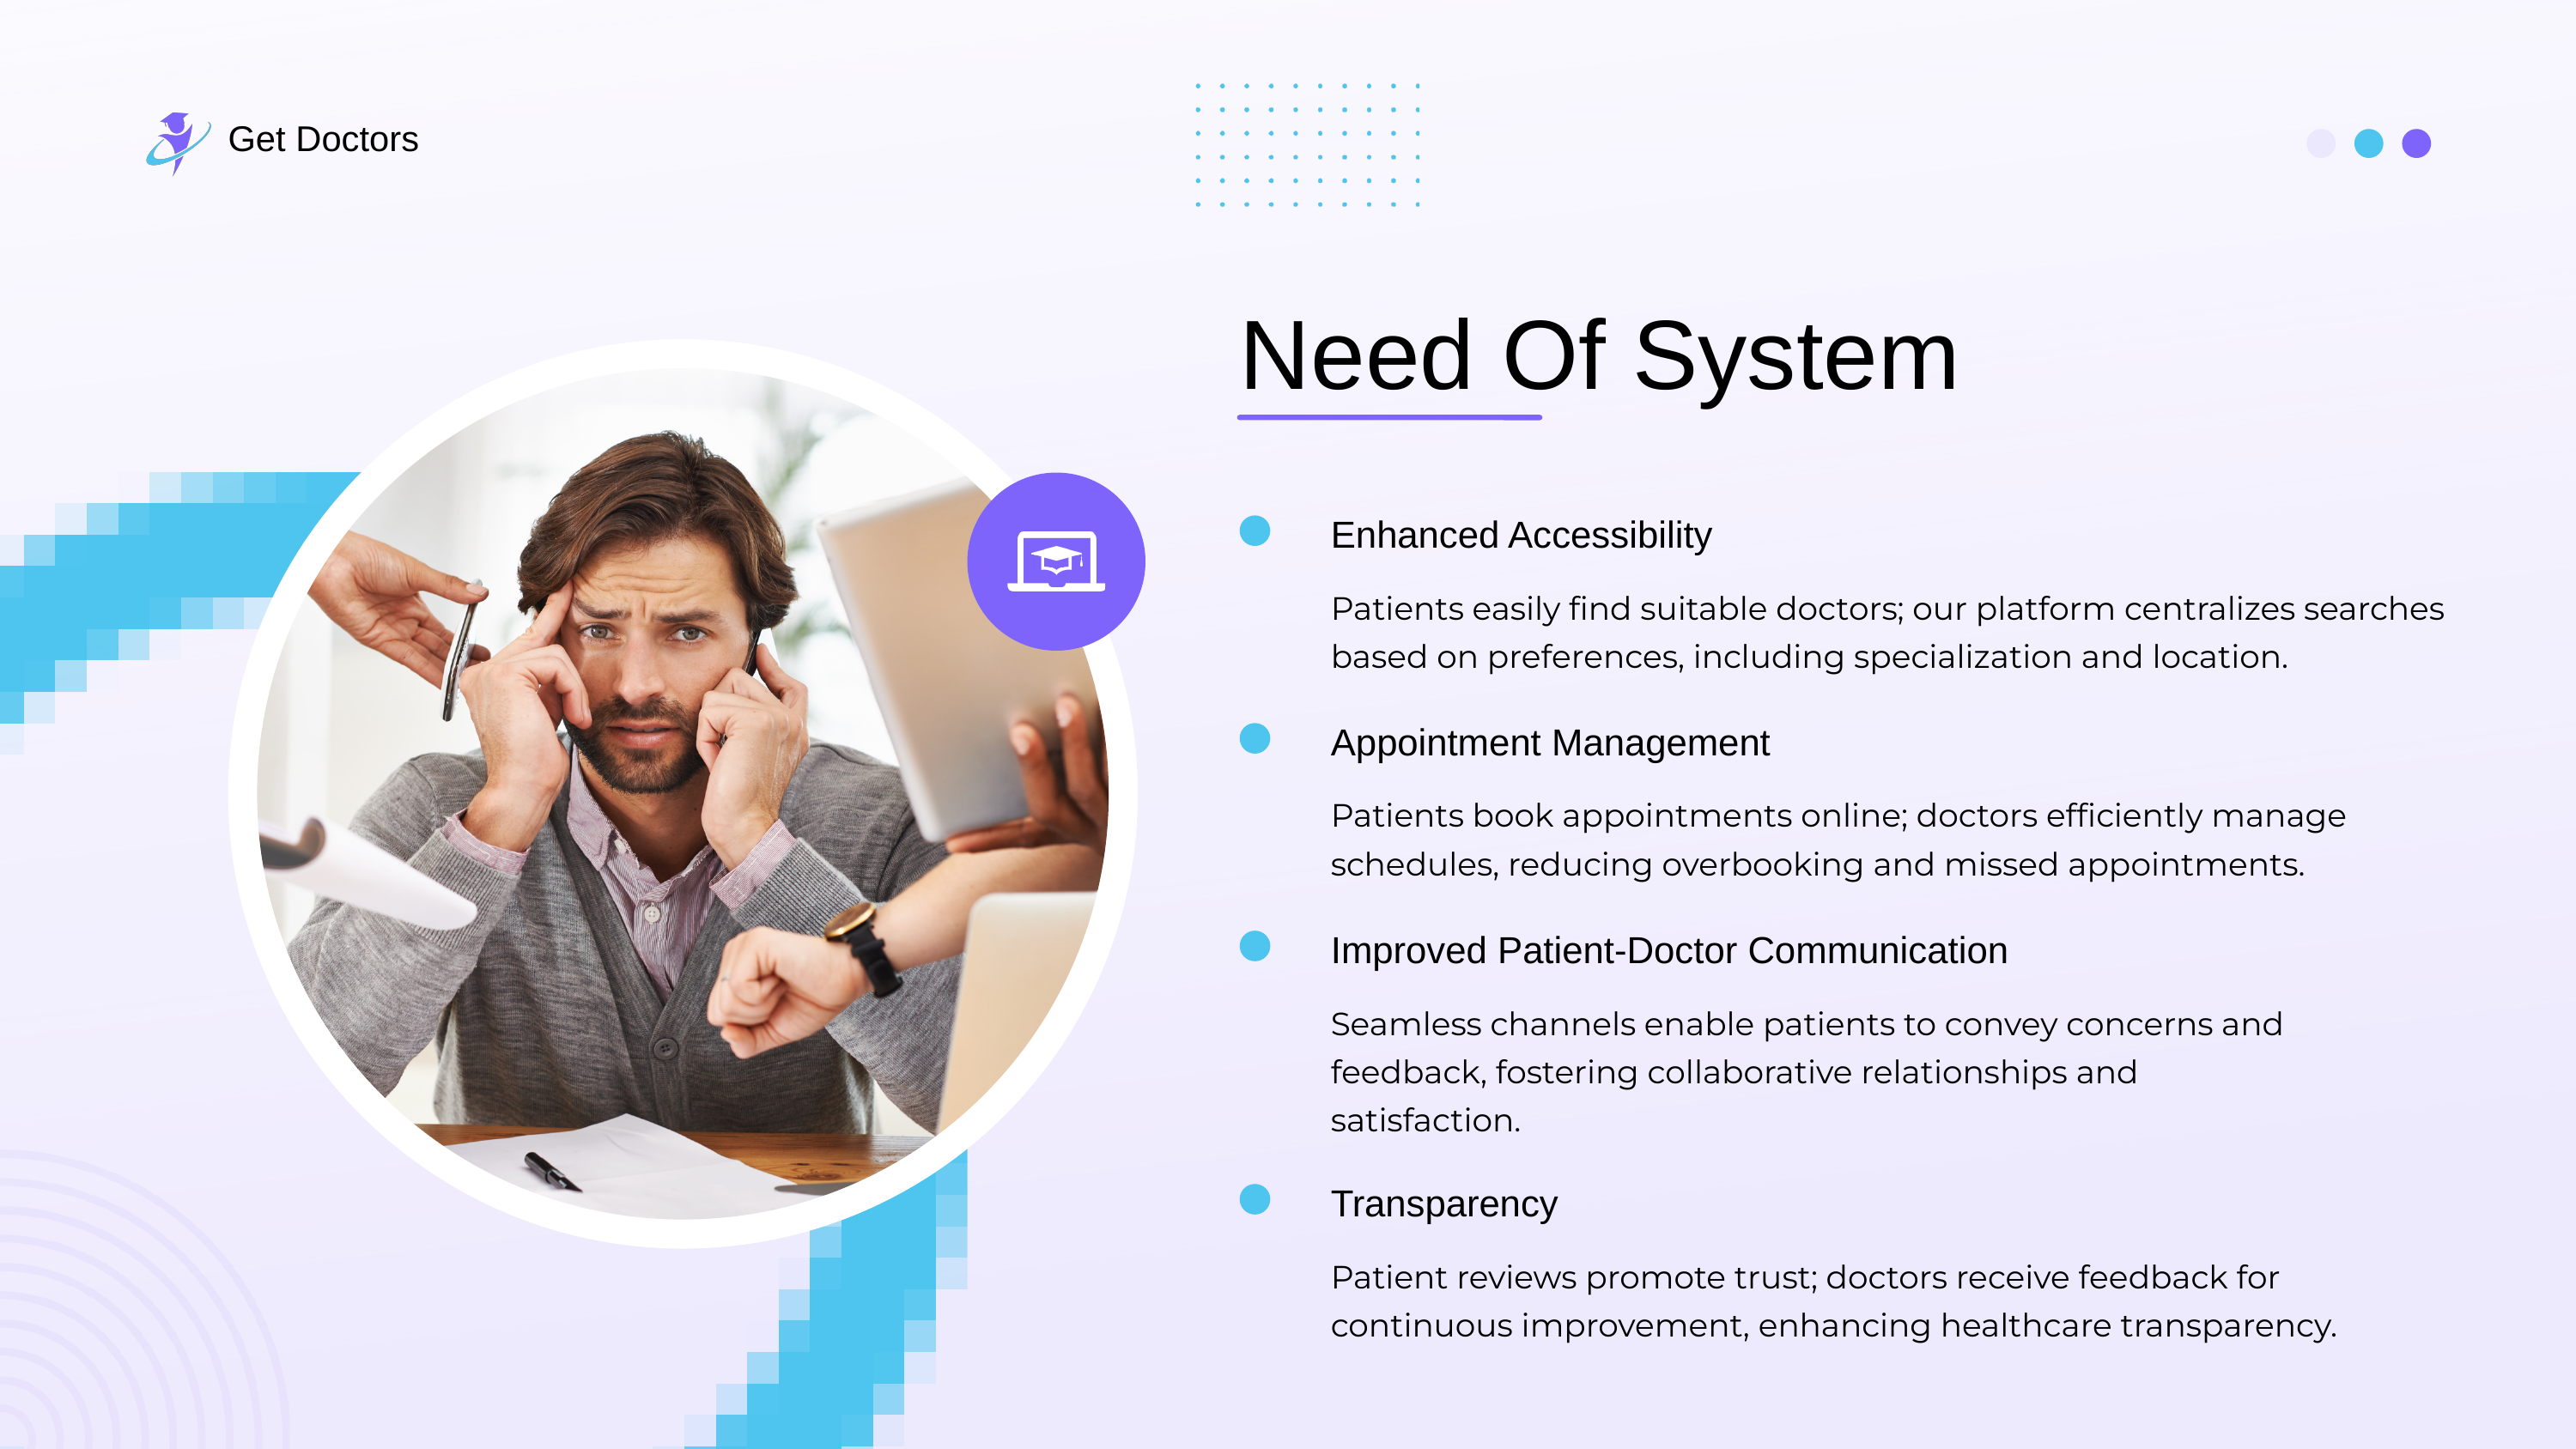

Get Doctors

Need Of System

Enhanced Accessibility

Patients easily find suitable doctors; our platform centralizes searches based on preferences, including specialization and location.
Appointment Management

Patients book appointments online; doctors efficiently manage schedules, reducing overbooking and missed appointments.
Improved Patient-Doctor Communication

Seamless channels enable patients to convey concerns and feedback, fostering collaborative relationships and satisfaction.

Transparency

Patient reviews promote trust; doctors receive feedback for continuous improvement, enhancing healthcare transparency.